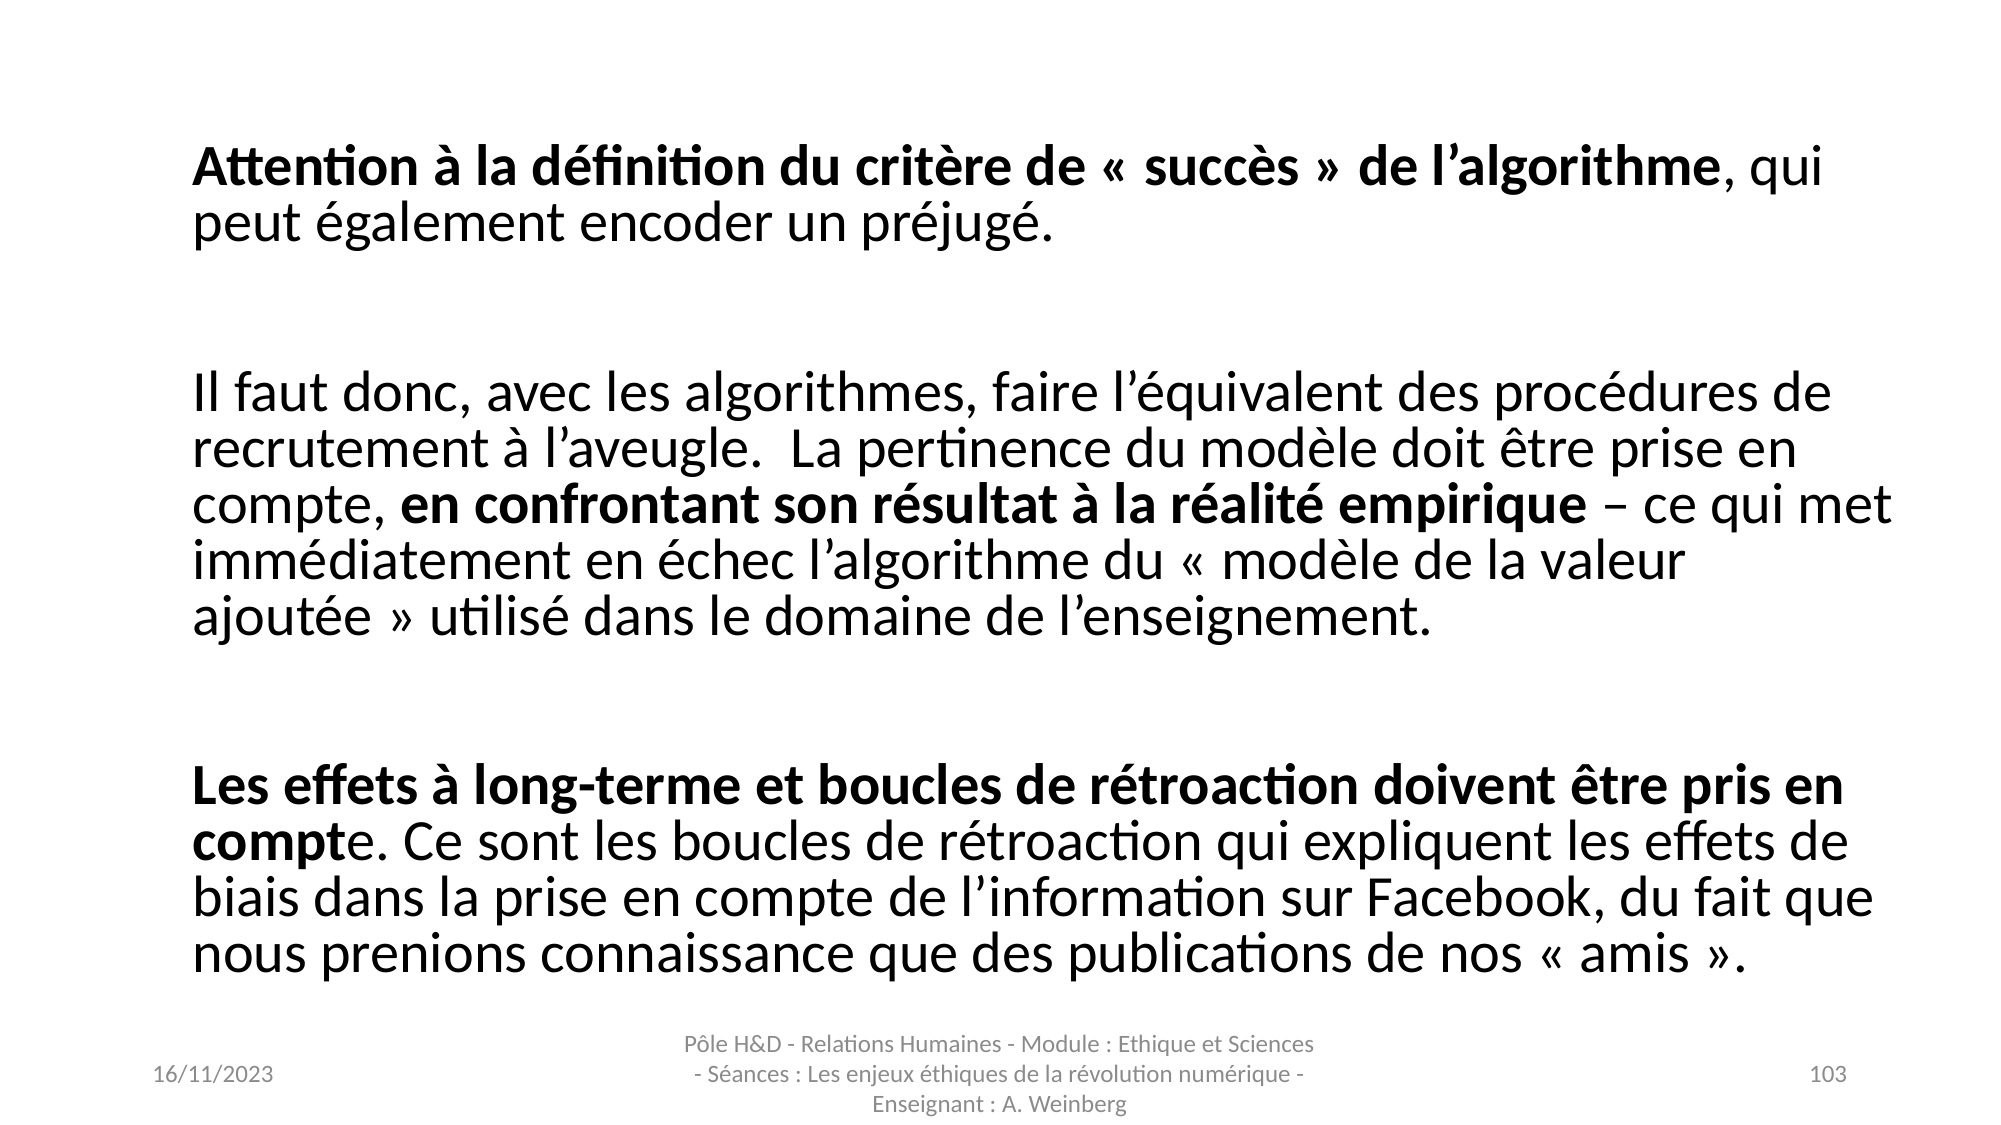

Attention à la définition du critère de « succès » de l’algorithme, qui peut également encoder un préjugé.

Il faut donc, avec les algorithmes, faire l’équivalent des procédures de recrutement à l’aveugle.  La pertinence du modèle doit être prise en compte, en confrontant son résultat à la réalité empirique – ce qui met immédiatement en échec l’algorithme du « modèle de la valeur ajoutée » utilisé dans le domaine de l’enseignement.

Les effets à long-terme et boucles de rétroaction doivent être pris en compte. Ce sont les boucles de rétroaction qui expliquent les effets de biais dans la prise en compte de l’information sur Facebook, du fait que nous prenions connaissance que des publications de nos « amis ».

16/11/2023
Pôle H&D - Relations Humaines - Module : Ethique et Sciences - Séances : Les enjeux éthiques de la révolution numérique - Enseignant : A. Weinberg
103